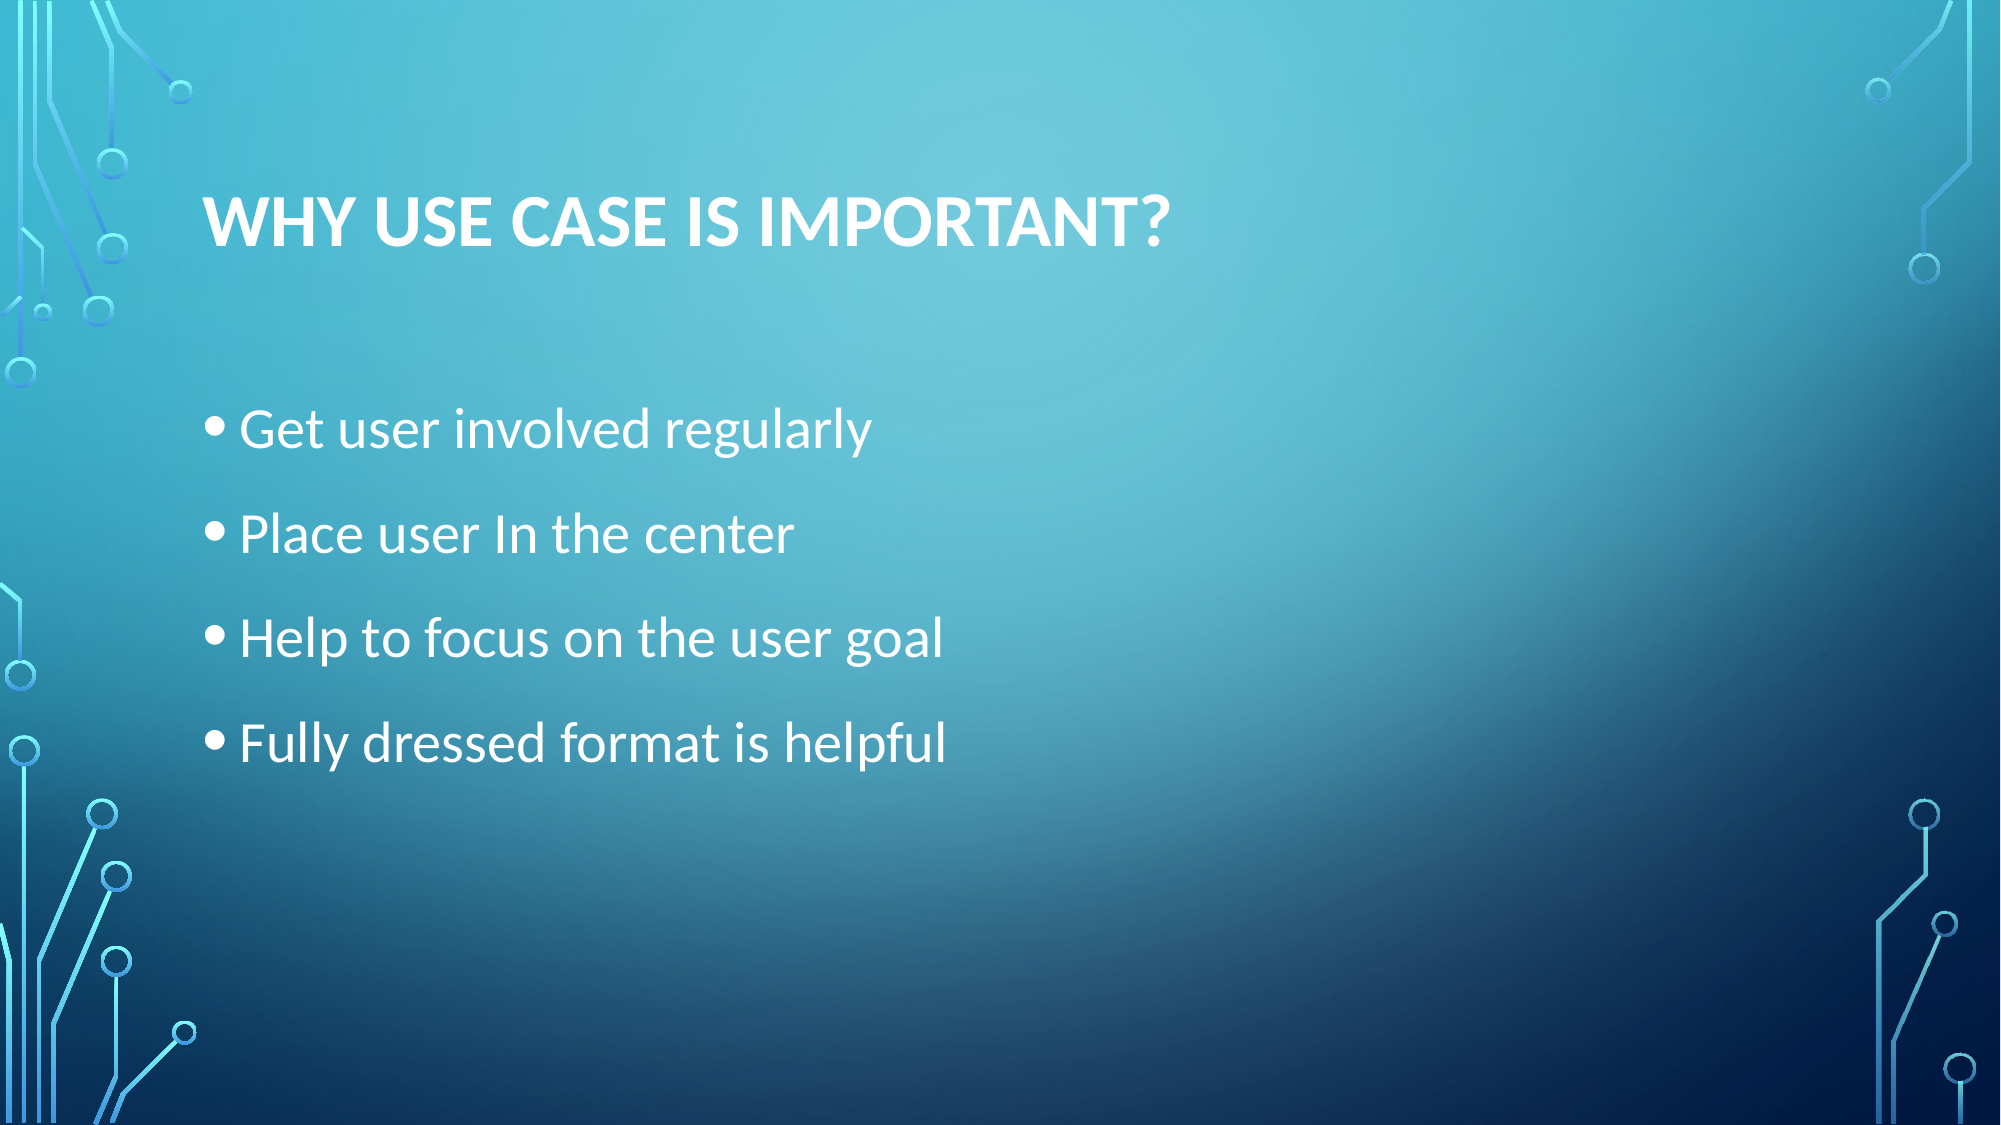

# Why use case is important?
Get user involved regularly
Place user In the center
Help to focus on the user goal
Fully dressed format is helpful